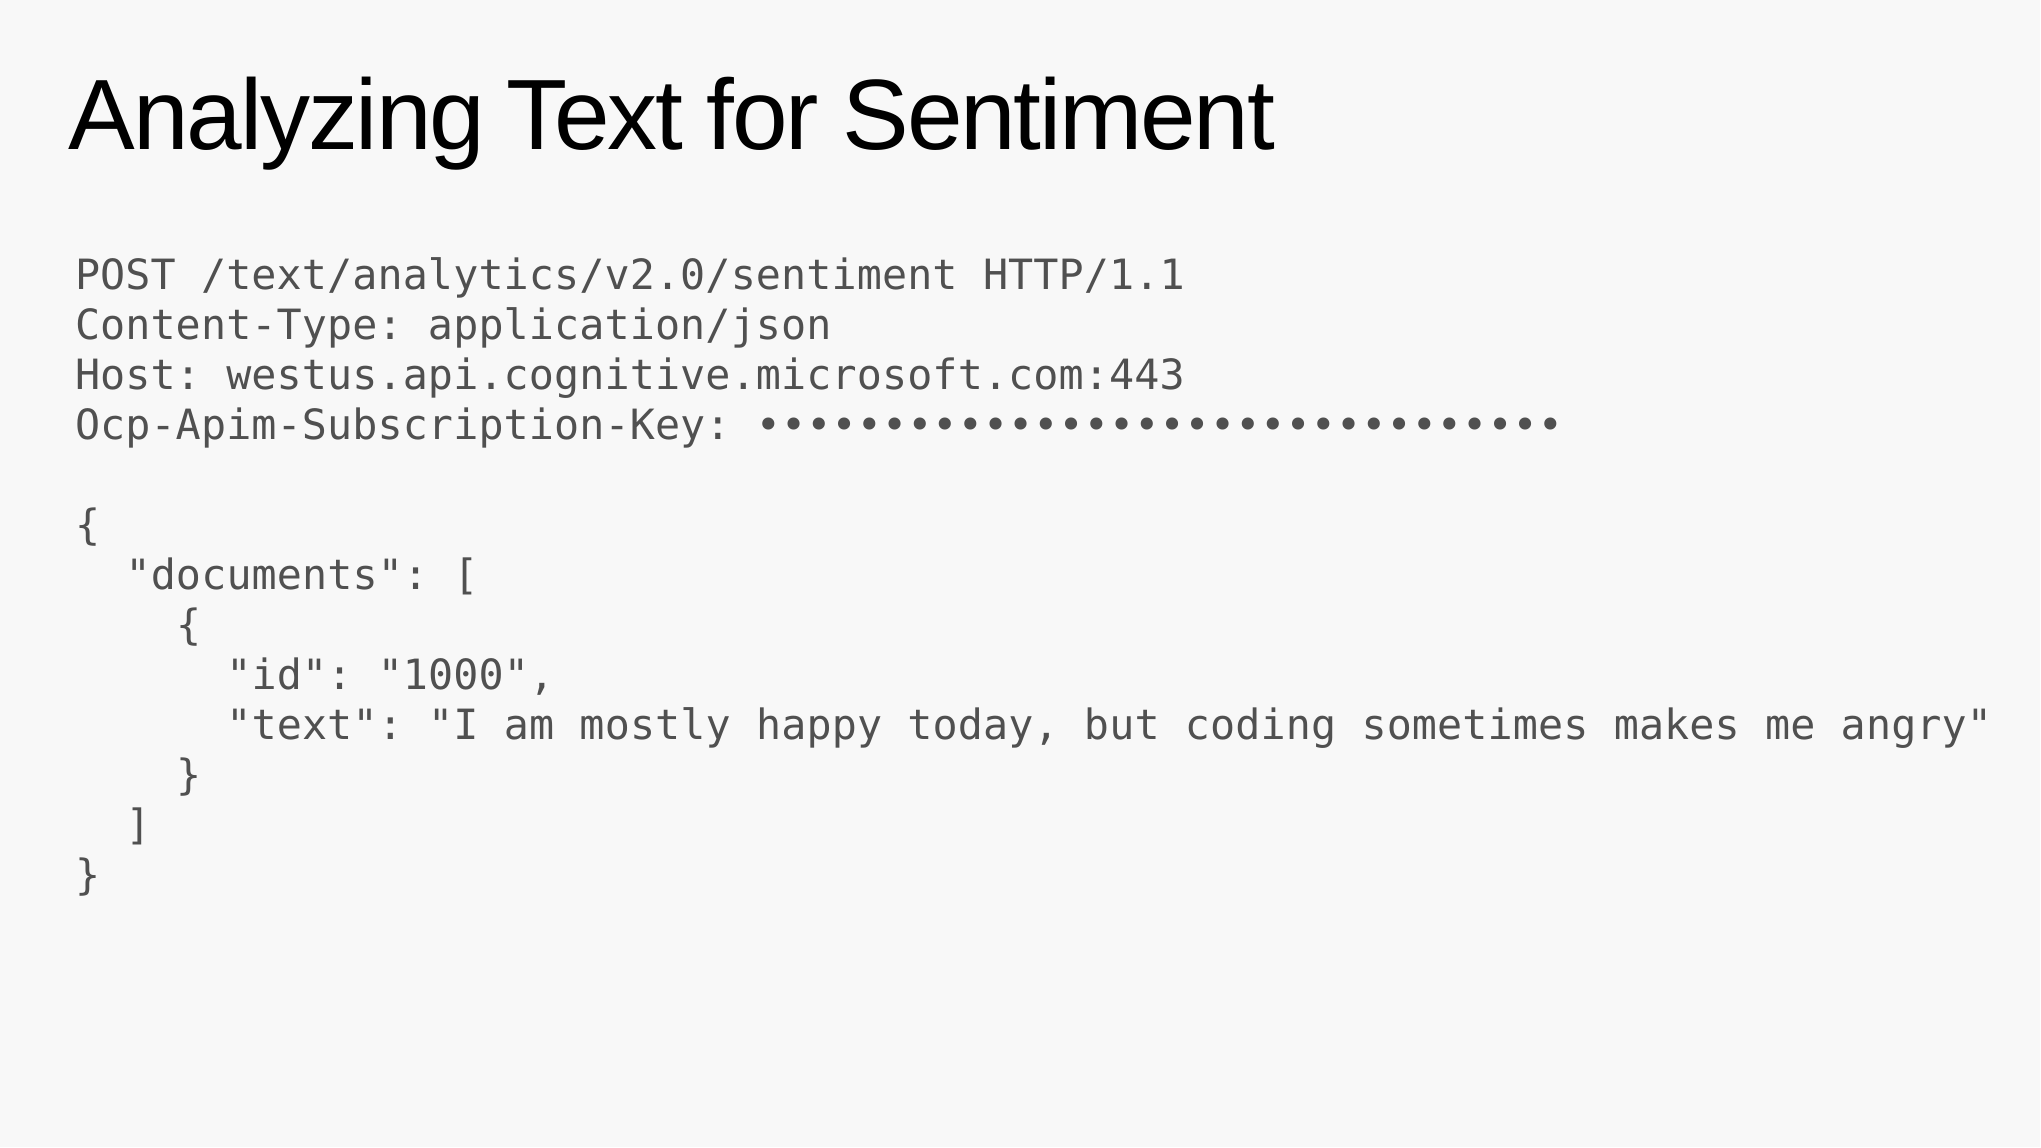

# Analyzing Text for Sentiment
POST /text/analytics/v2.0/sentiment HTTP/1.1
Content-Type: application/json
Host: westus.api.cognitive.microsoft.com:443
Ocp-Apim-Subscription-Key: ••••••••••••••••••••••••••••••••

{
  "documents": [
    {
      "id": "1000",
      "text": "I am mostly happy today, but coding sometimes makes me angry"
    }
  ]
}